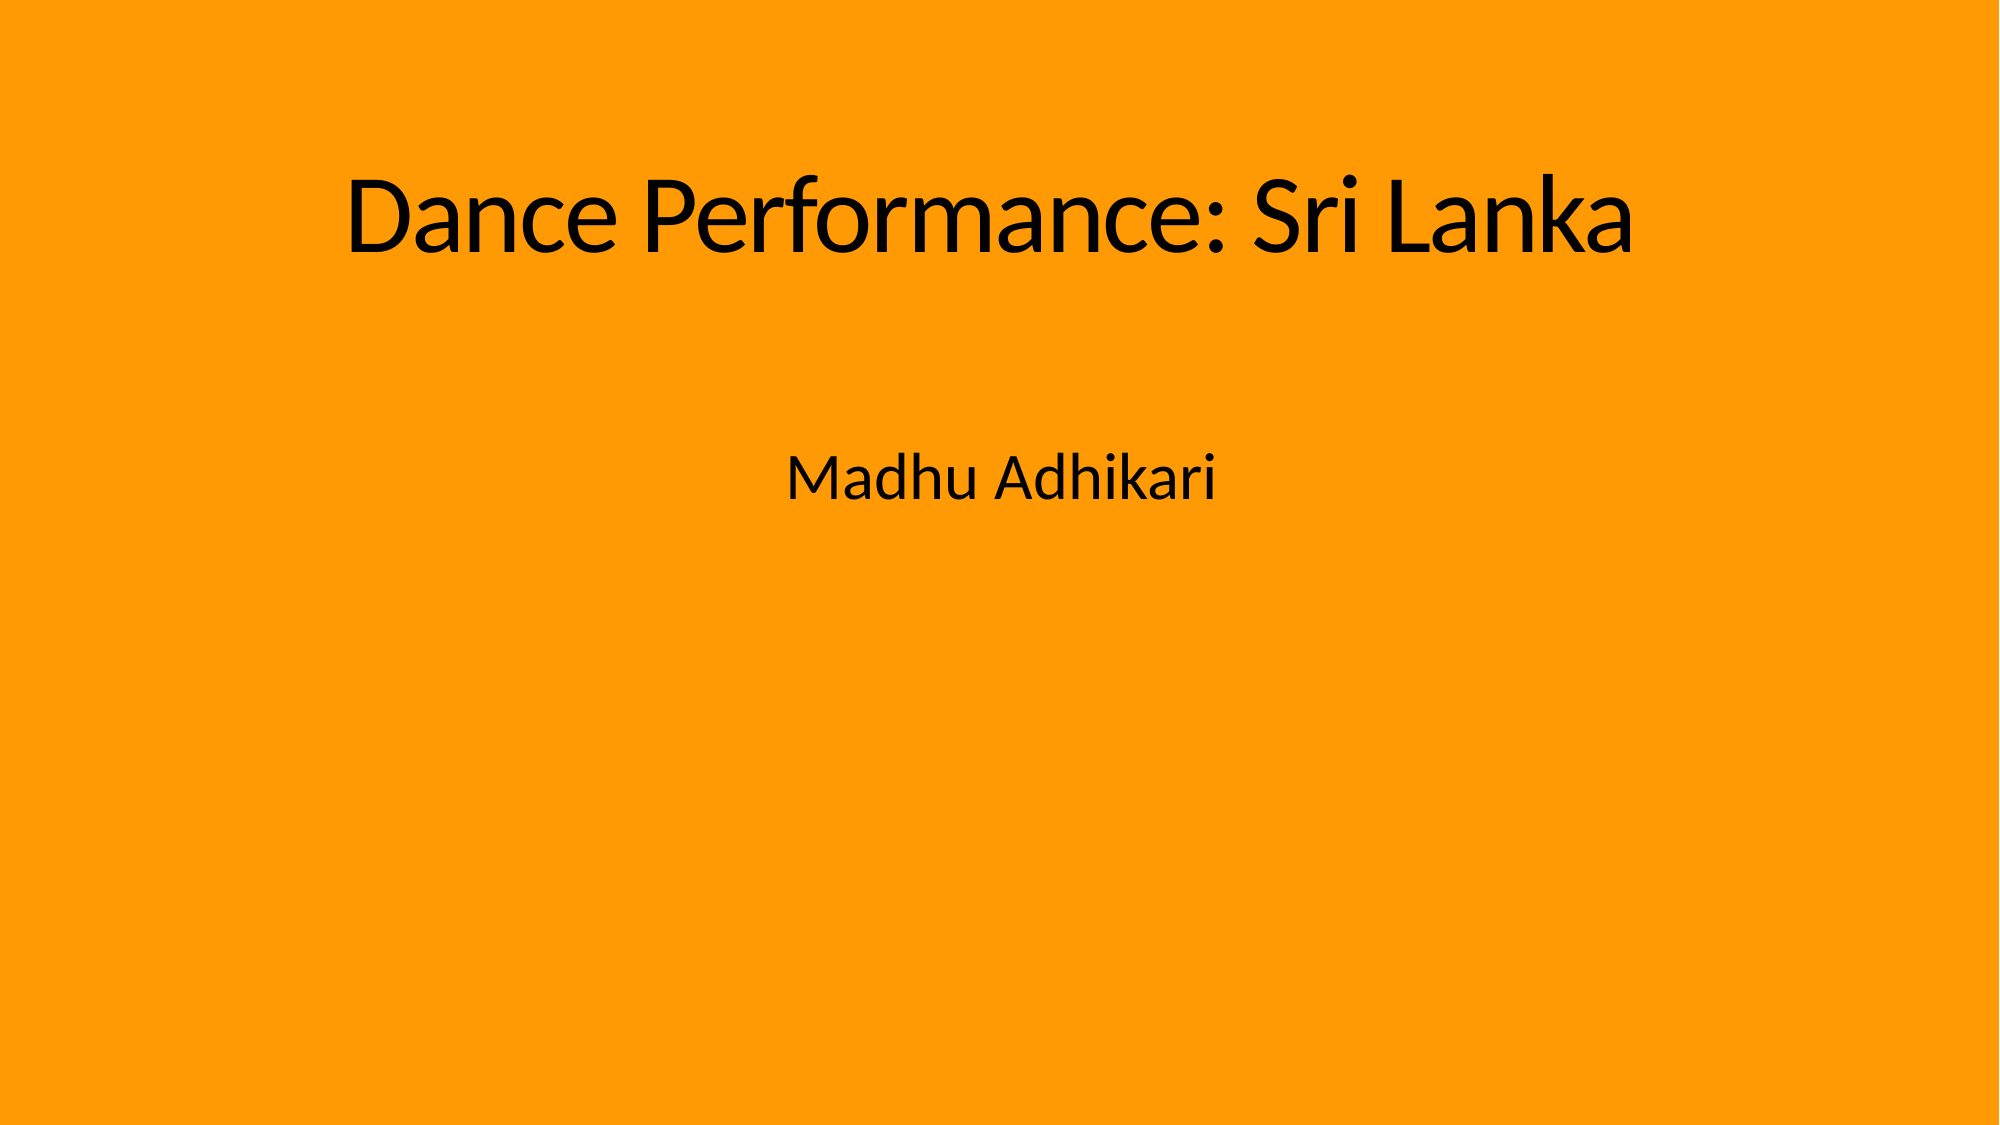

# Dance Performance: Sri Lanka

Madhu Adhikari